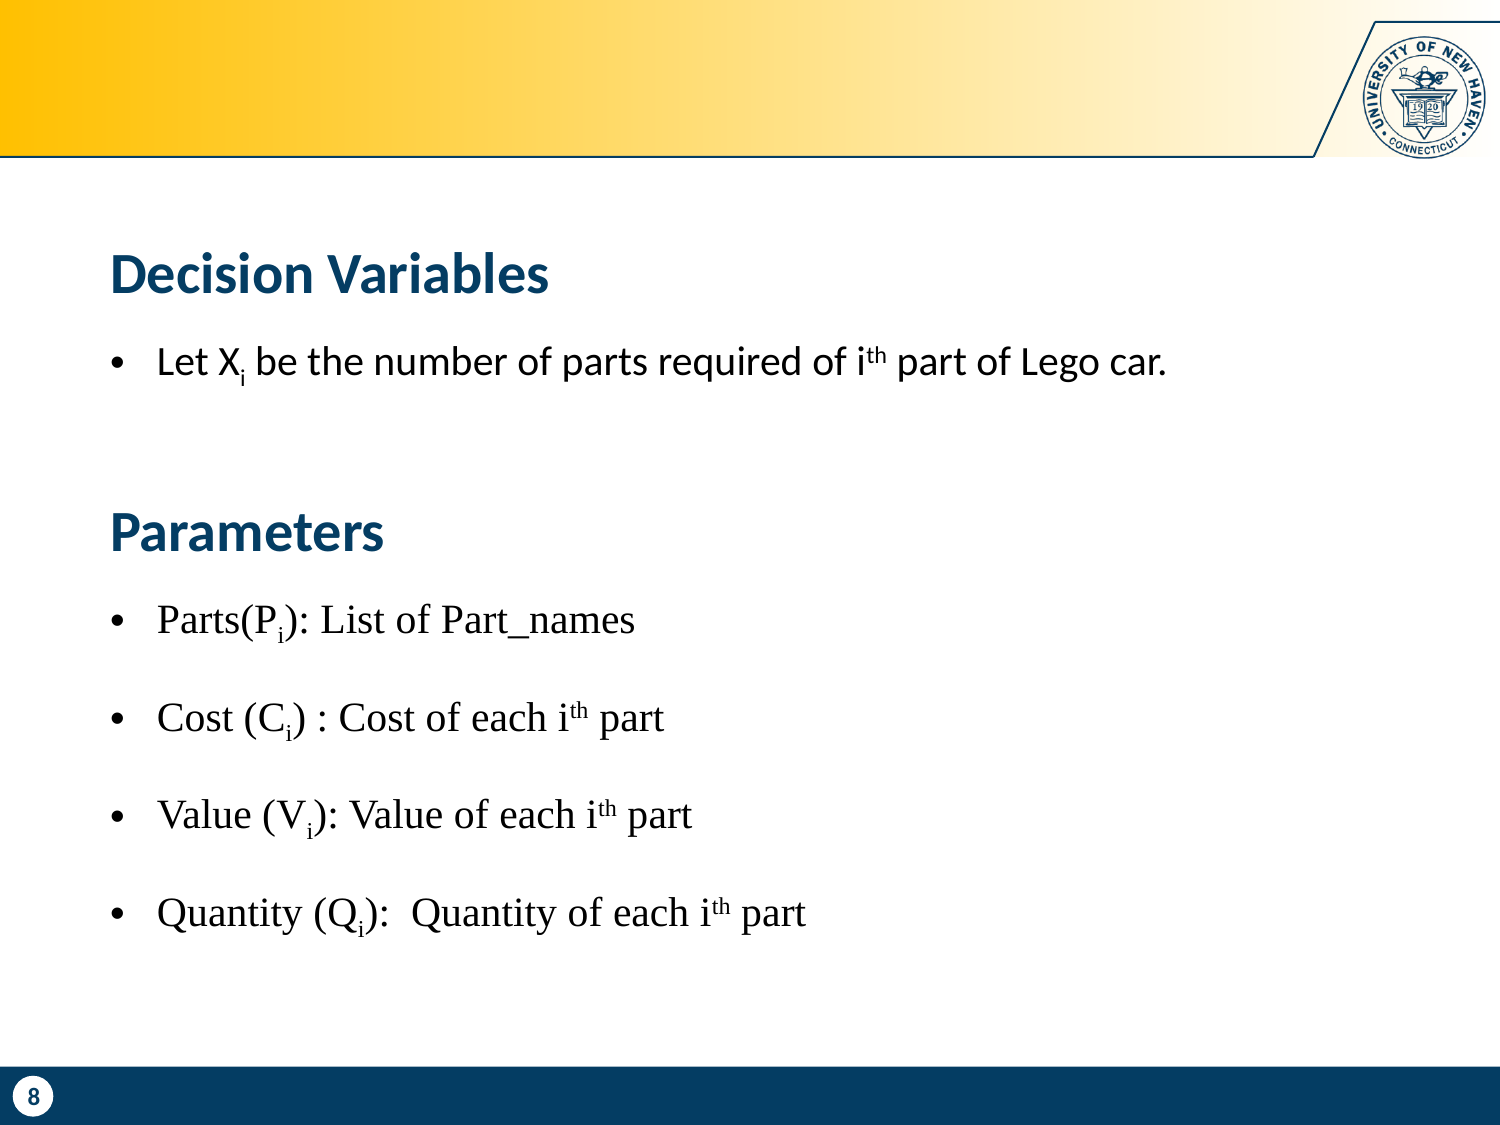

Decision Variables
Let Xi be the number of parts required of ith part of Lego car.

Parameters
Parts(Pi): List of Part_names
Cost (Ci) : Cost of each ith part
Value (Vi): Value of each ith part
Quantity (Qi):  Quantity of each ith part

8